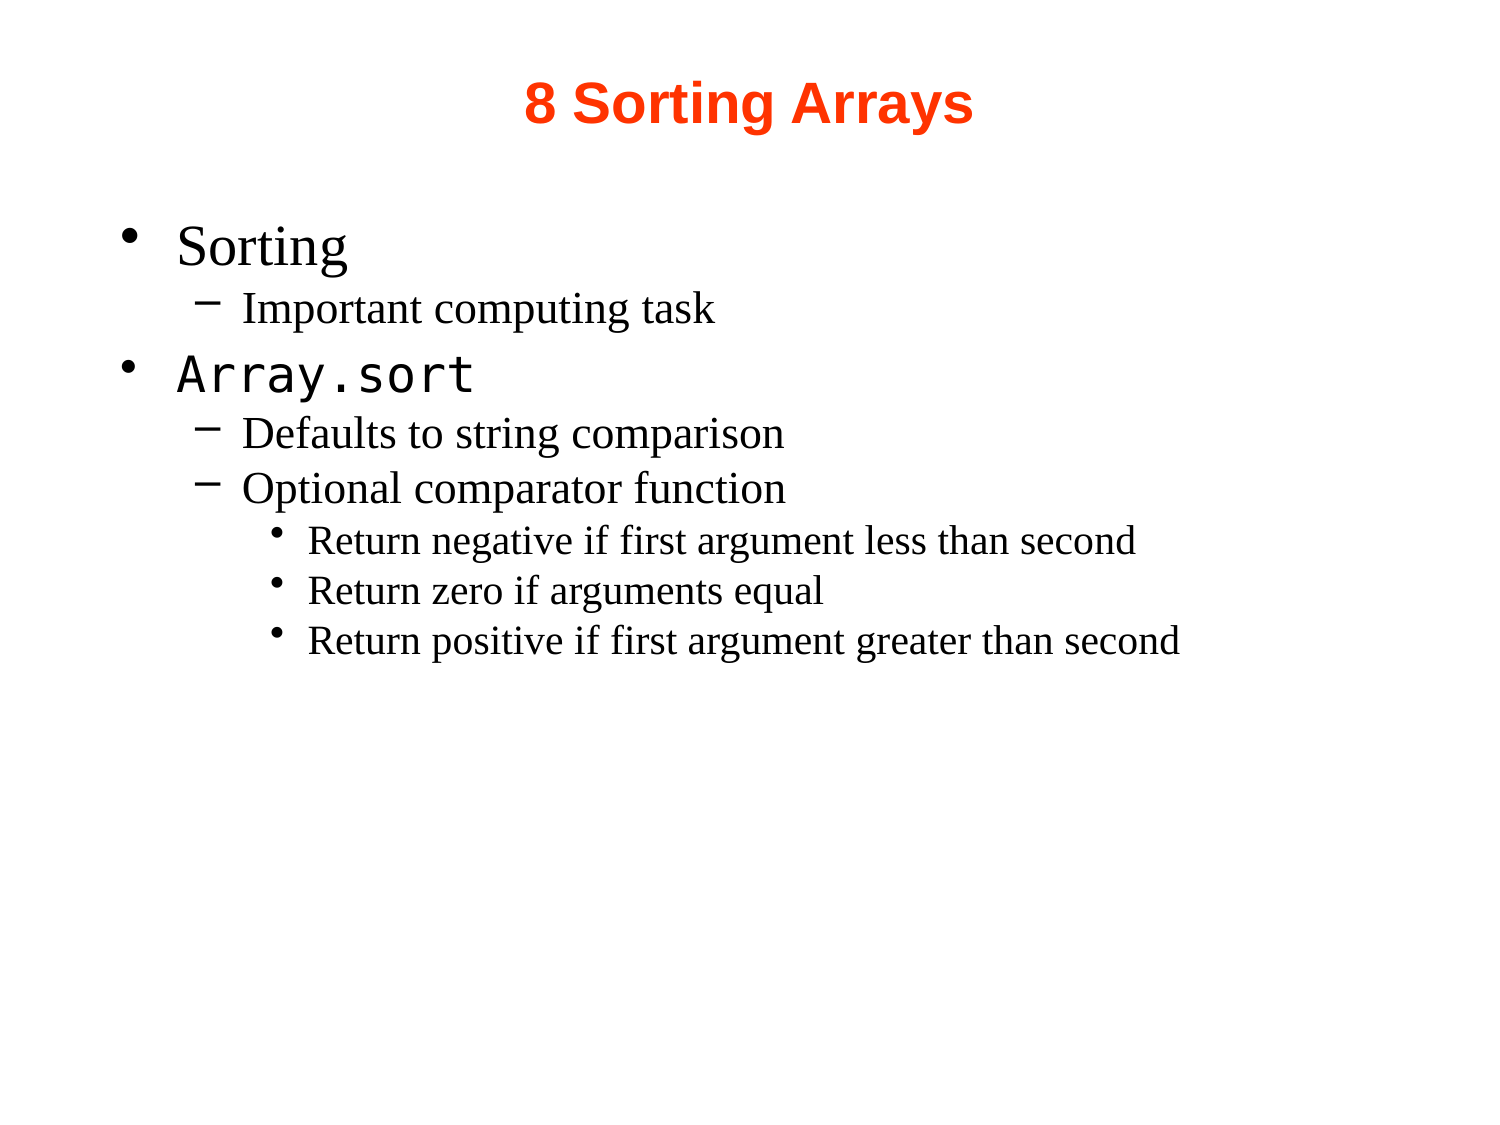

34
# 8 Sorting Arrays
Sorting
Important computing task
Array.sort
Defaults to string comparison
Optional comparator function
Return negative if first argument less than second
Return zero if arguments equal
Return positive if first argument greater than second